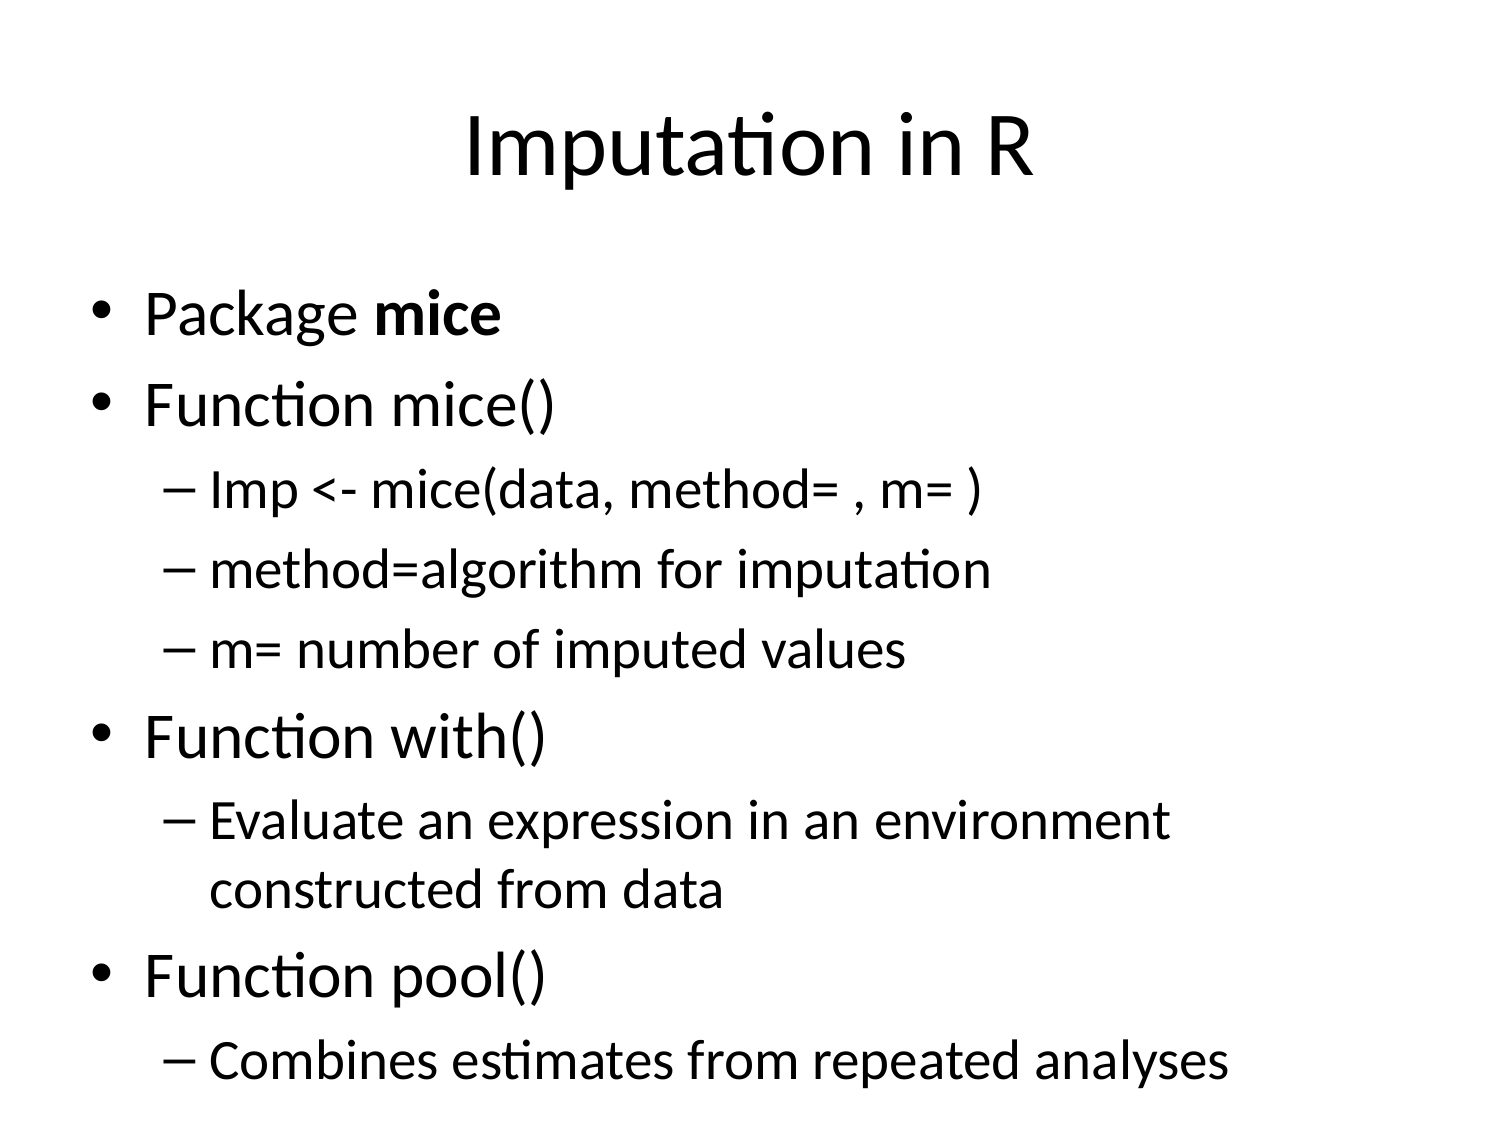

# Imputation in R
Package mice
Function mice()
Imp <- mice(data, method= , m= )
method=algorithm for imputation
m= number of imputed values
Function with()
Evaluate an expression in an environment constructed from data
Function pool()
Combines estimates from repeated analyses